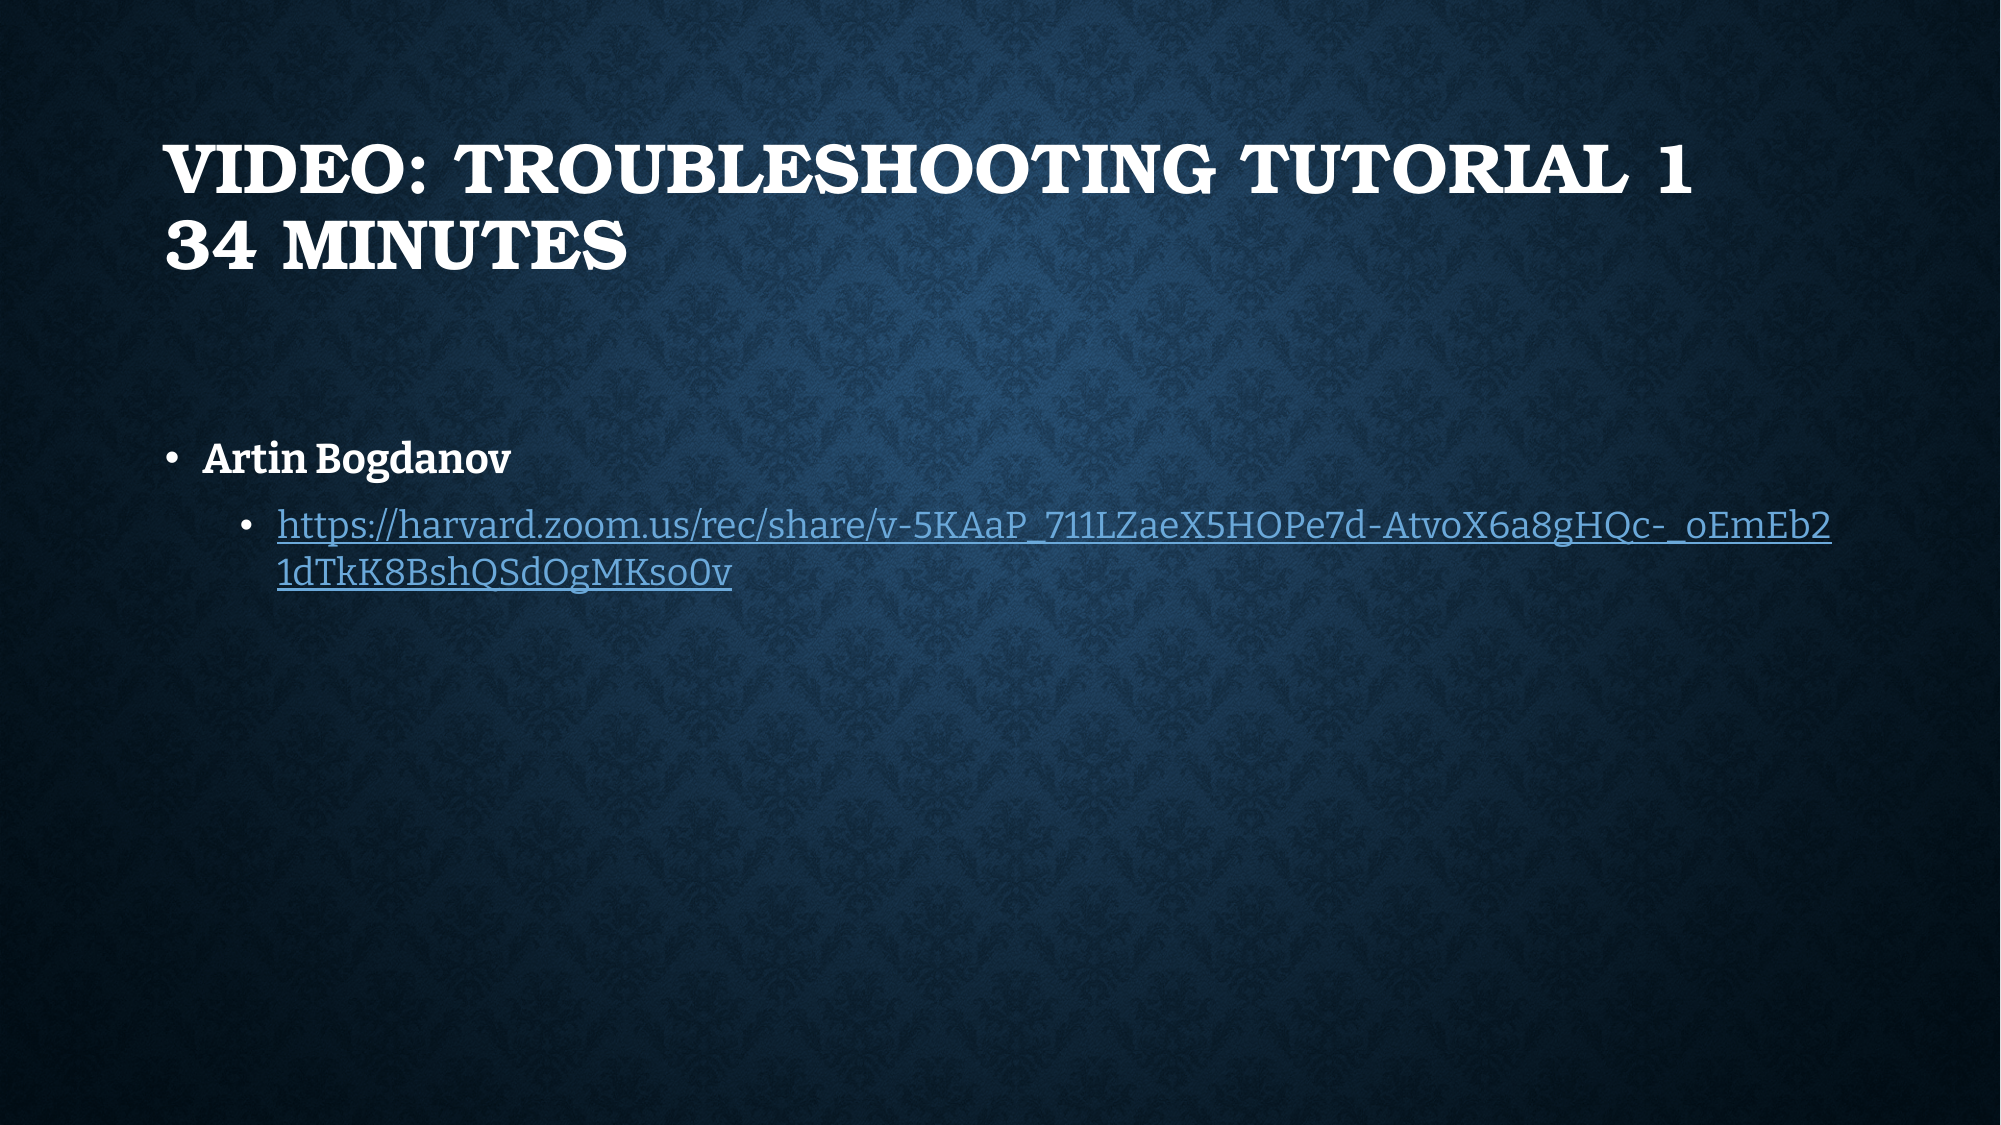

# Video: troubleshooting tutorial 1 34 minutes

Artin Bogdanov
https://harvard.zoom.us/rec/share/v-5KAaP_711LZaeX5HOPe7d-AtvoX6a8gHQc-_oEmEb21dTkK8BshQSdOgMKso0v